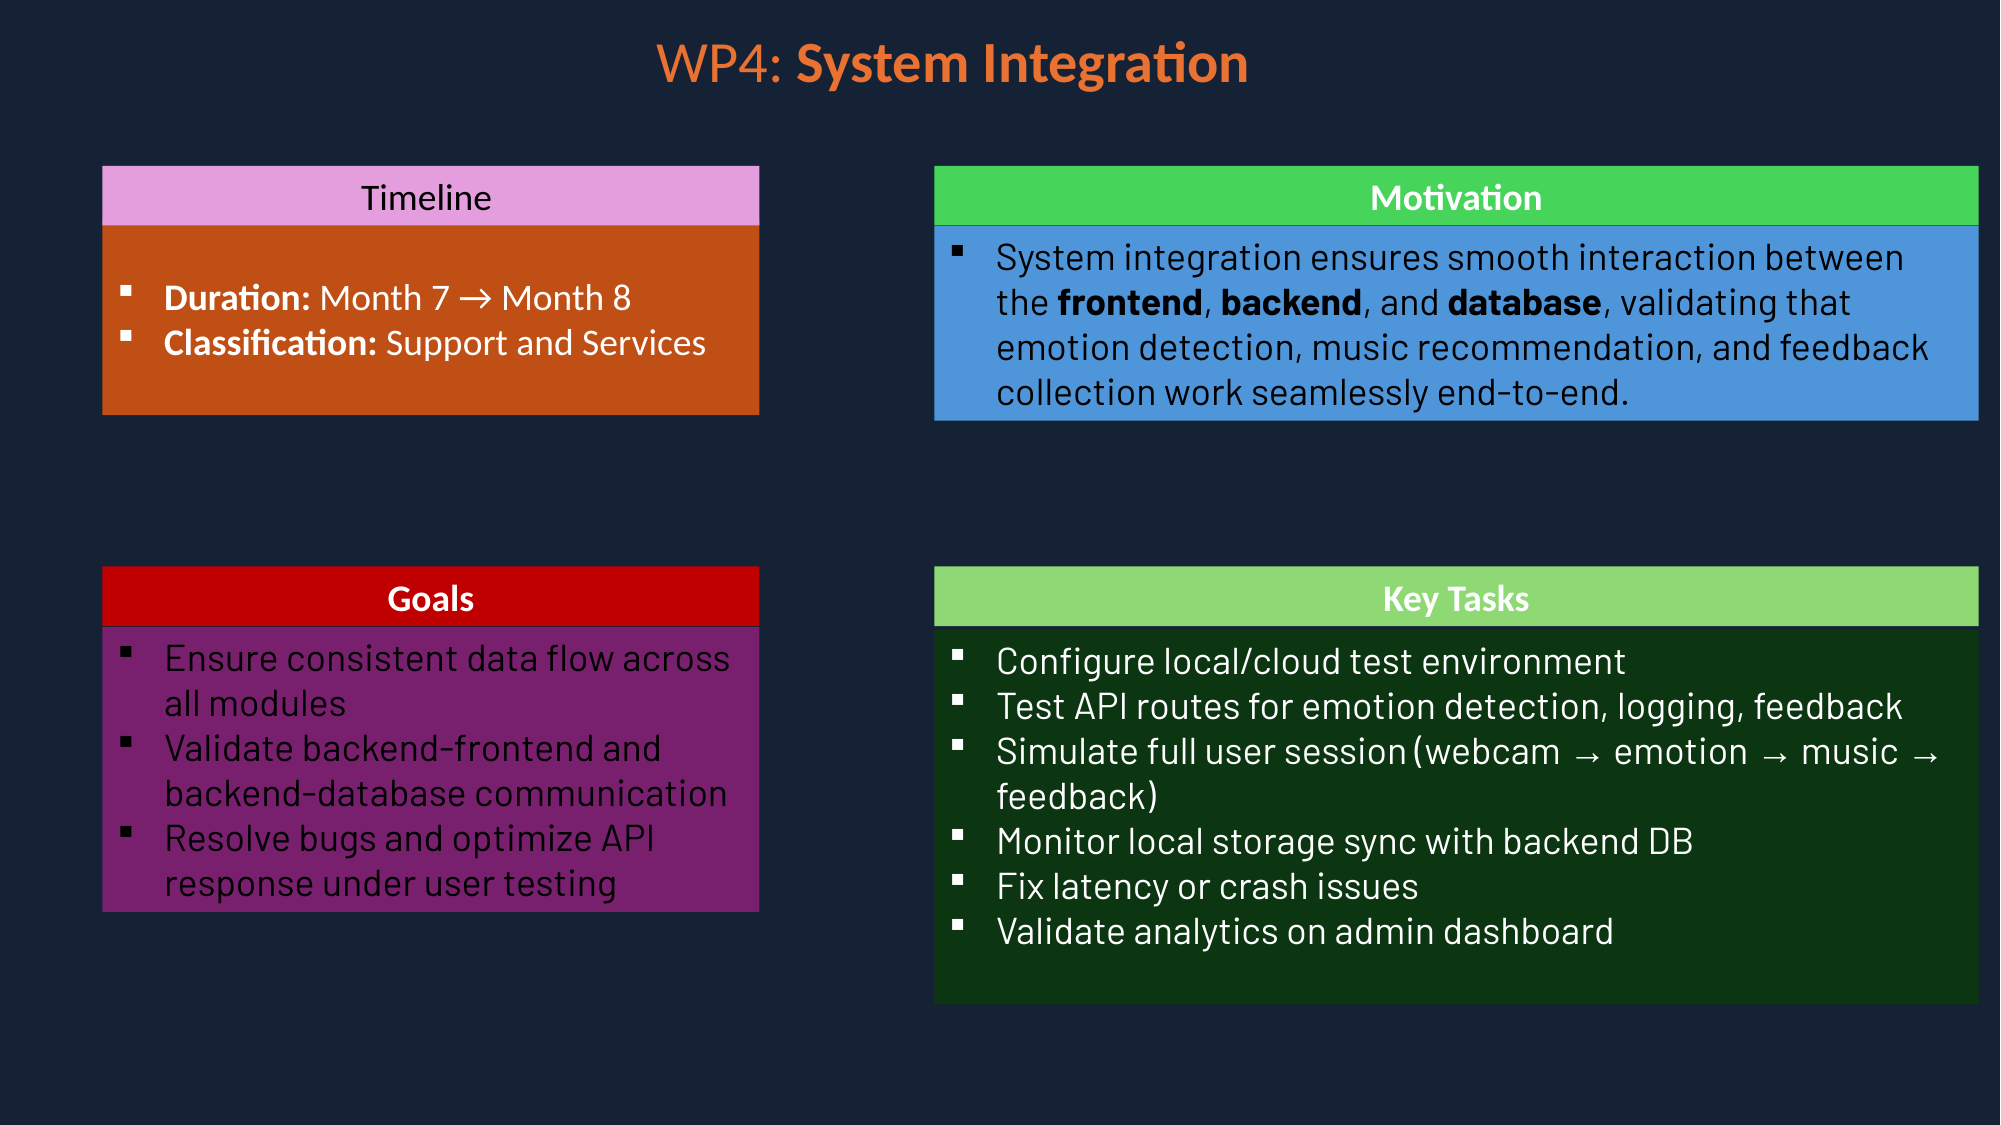

WP4: System Integration
Timeline

Duration: Month 7 → Month 8
Classification: Support and Services

Motivation
System integration ensures smooth interaction between the frontend, backend, and database, validating that emotion detection, music recommendation, and feedback collection work seamlessly end-to-end.
Key Tasks
Configure local/cloud test environment
Test API routes for emotion detection, logging, feedback
Simulate full user session (webcam → emotion → music → feedback)
Monitor local storage sync with backend DB
Fix latency or crash issues
Validate analytics on admin dashboard

Goals
Ensure consistent data flow across all modules
Validate backend-frontend and backend-database communication
Resolve bugs and optimize API response under user testing